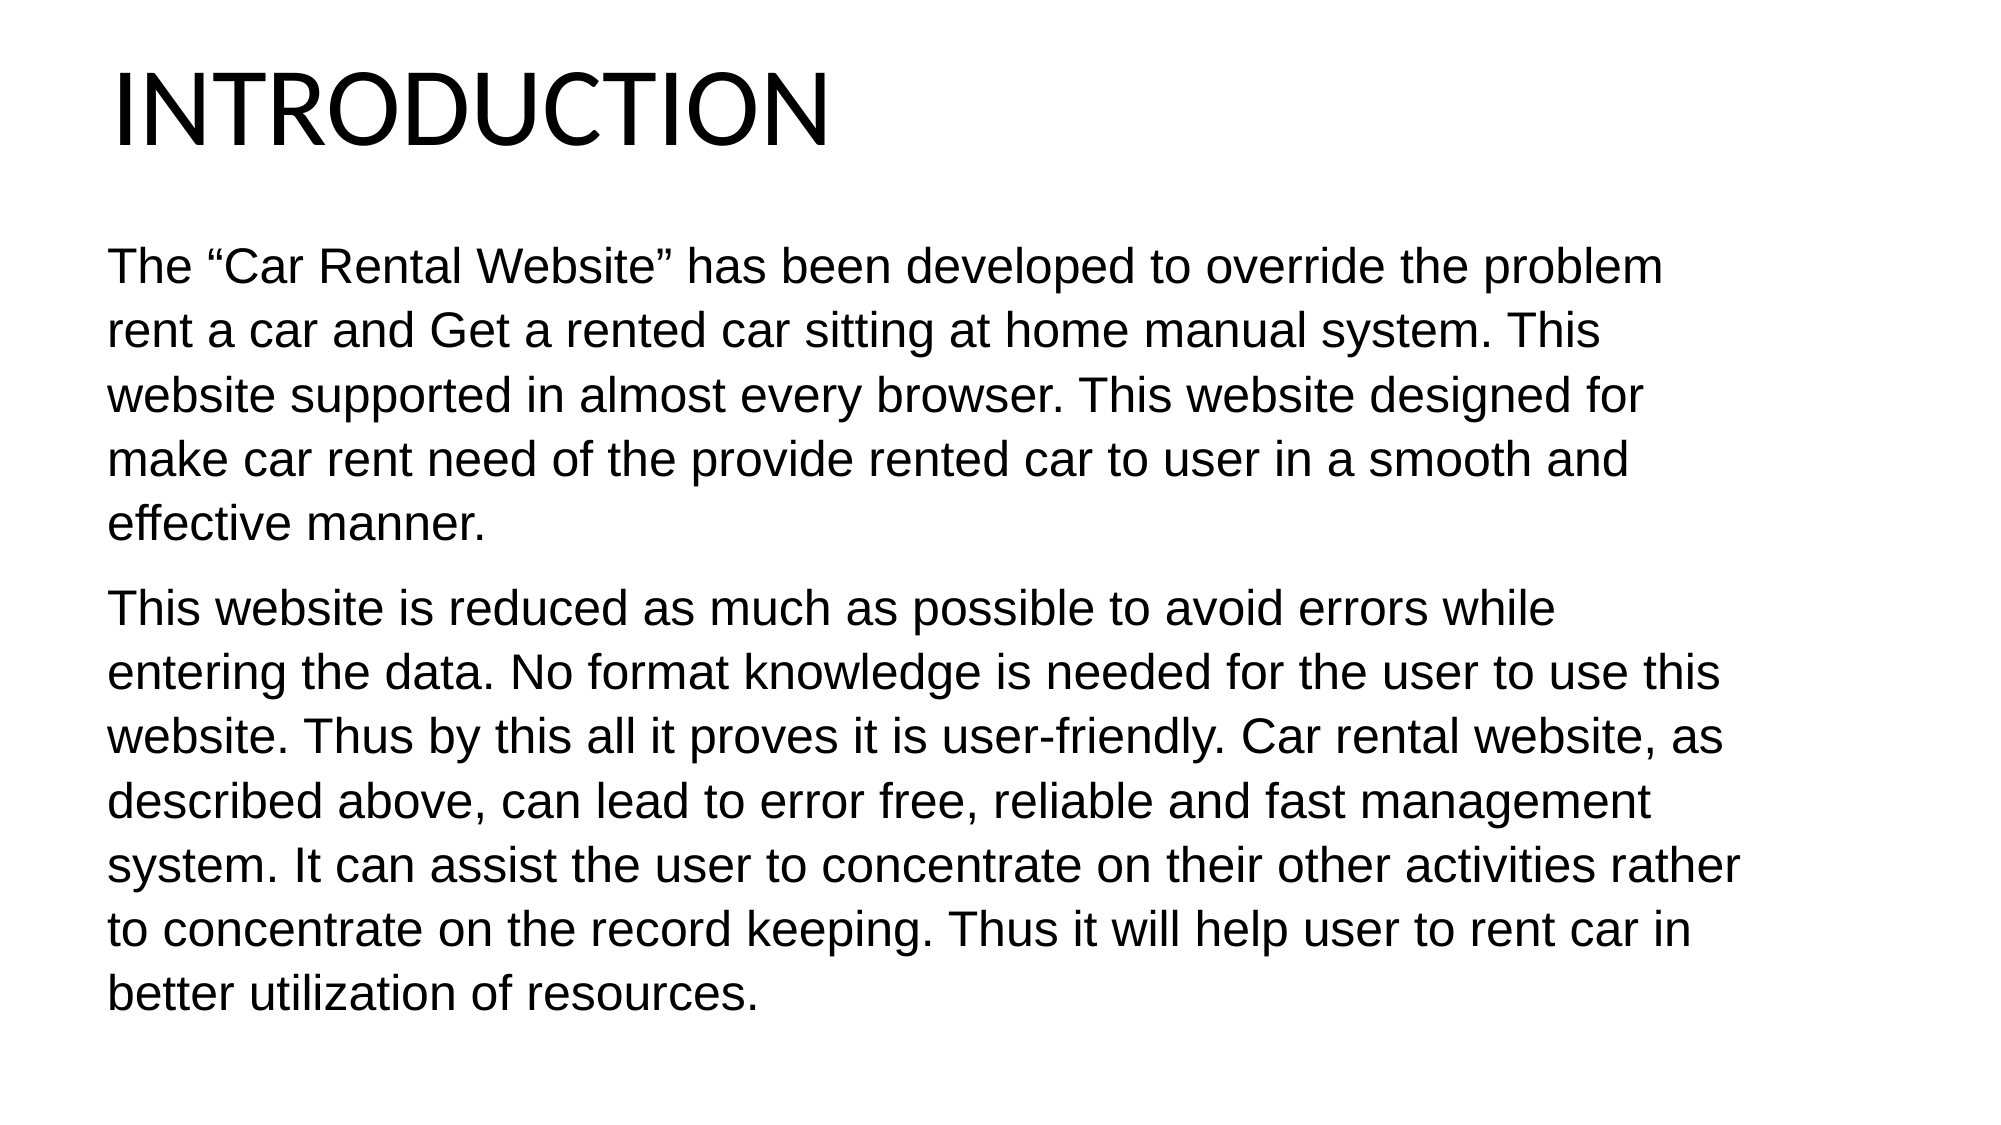

INTRODUCTION
The “Car Rental Website” has been developed to override the problem rent a car and Get a rented car sitting at home manual system. This website supported in almost every browser. This website designed for make car rent need of the provide rented car to user in a smooth and effective manner.
This website is reduced as much as possible to avoid errors while entering the data. No format knowledge is needed for the user to use this website. Thus by this all it proves it is user-friendly. Car rental website, as described above, can lead to error free, reliable and fast management system. It can assist the user to concentrate on their other activities rather to concentrate on the record keeping. Thus it will help user to rent car in better utilization of resources.